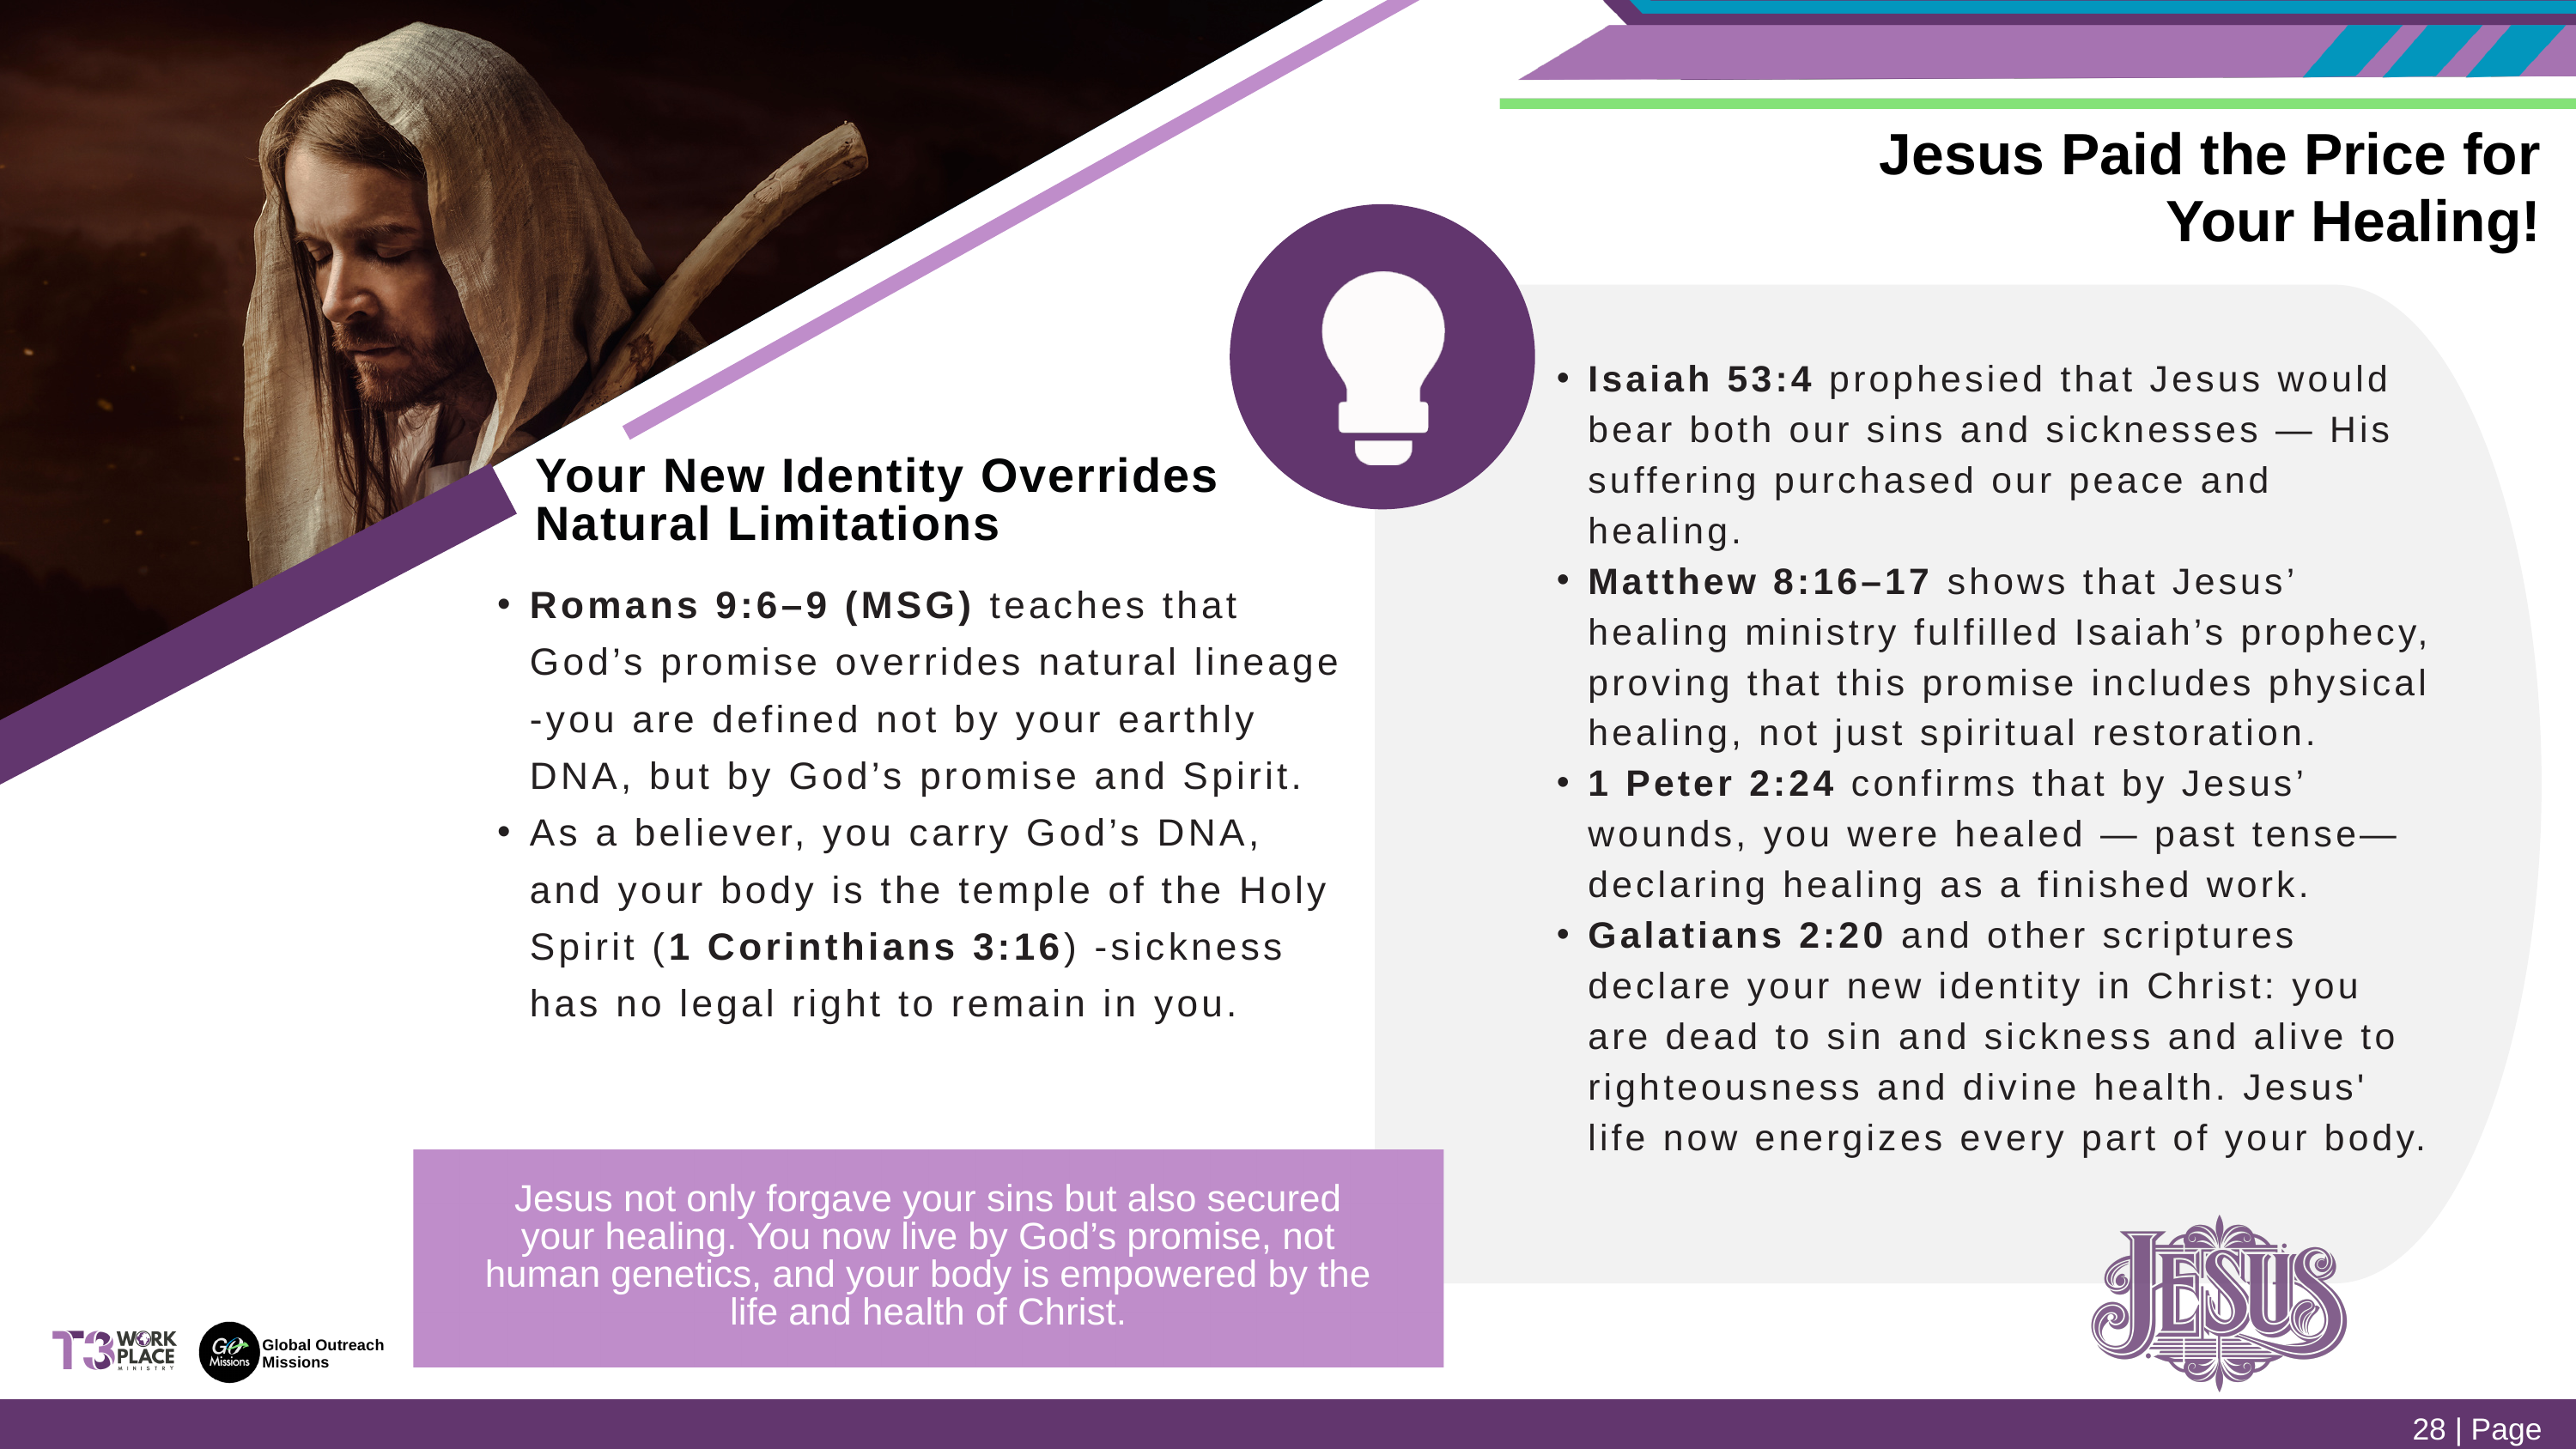

Jesus Paid the Price for Your Healing!

Isaiah 53:4 prophesied that Jesus would bear both our sins and sicknesses — His suffering purchased our peace and healing.
Matthew 8:16–17 shows that Jesus’ healing ministry fulfilled Isaiah’s prophecy, proving that this promise includes physical healing, not just spiritual restoration.
1 Peter 2:24 confirms that by Jesus’ wounds, you were healed — past tense— declaring healing as a finished work.
Galatians 2:20 and other scriptures declare your new identity in Christ: you are dead to sin and sickness and alive to righteousness and divine health. Jesus' life now energizes every part of your body.
Your New Identity Overrides Natural Limitations
Romans 9:6–9 (MSG) teaches that God’s promise overrides natural lineage -you are defined not by your earthly DNA, but by God’s promise and Spirit.
As a believer, you carry God’s DNA, and your body is the temple of the Holy Spirit (1 Corinthians 3:16) -sickness has no legal right to remain in you.

Jesus not only forgave your sins but also secured your healing. You now live by God’s promise, not human genetics, and your body is empowered by the life and health of Christ.

Global Outreach
Missions

28 | Page